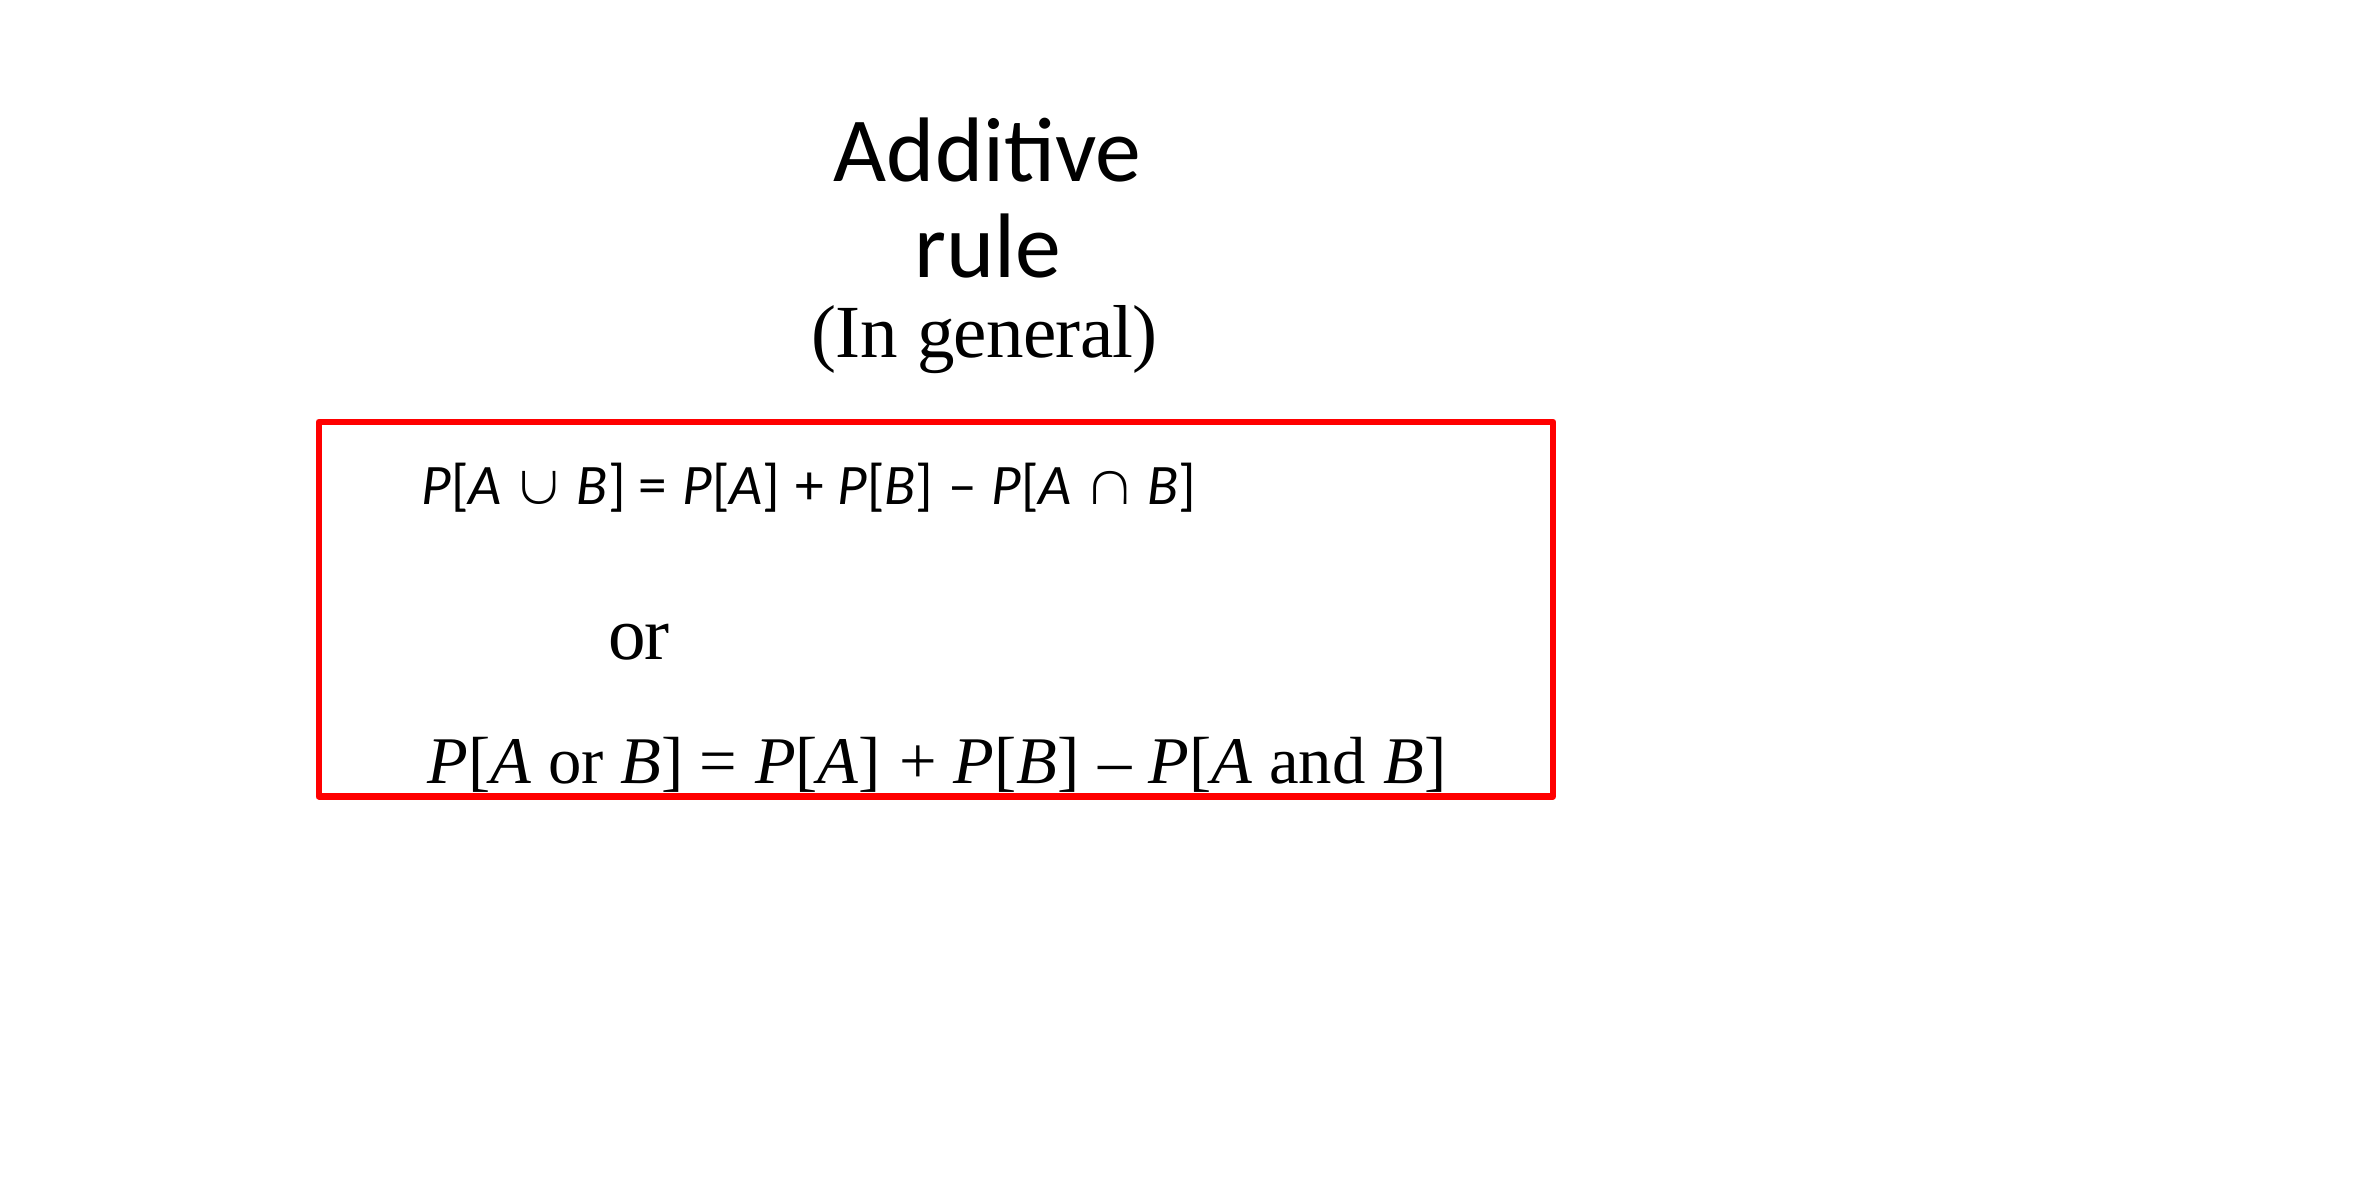

# Additive rule
(In general)
P[A ∪ B] = P[A] + P[B] – P[A ∩ B]

or
P[A or B] = P[A] + P[B] – P[A and B]